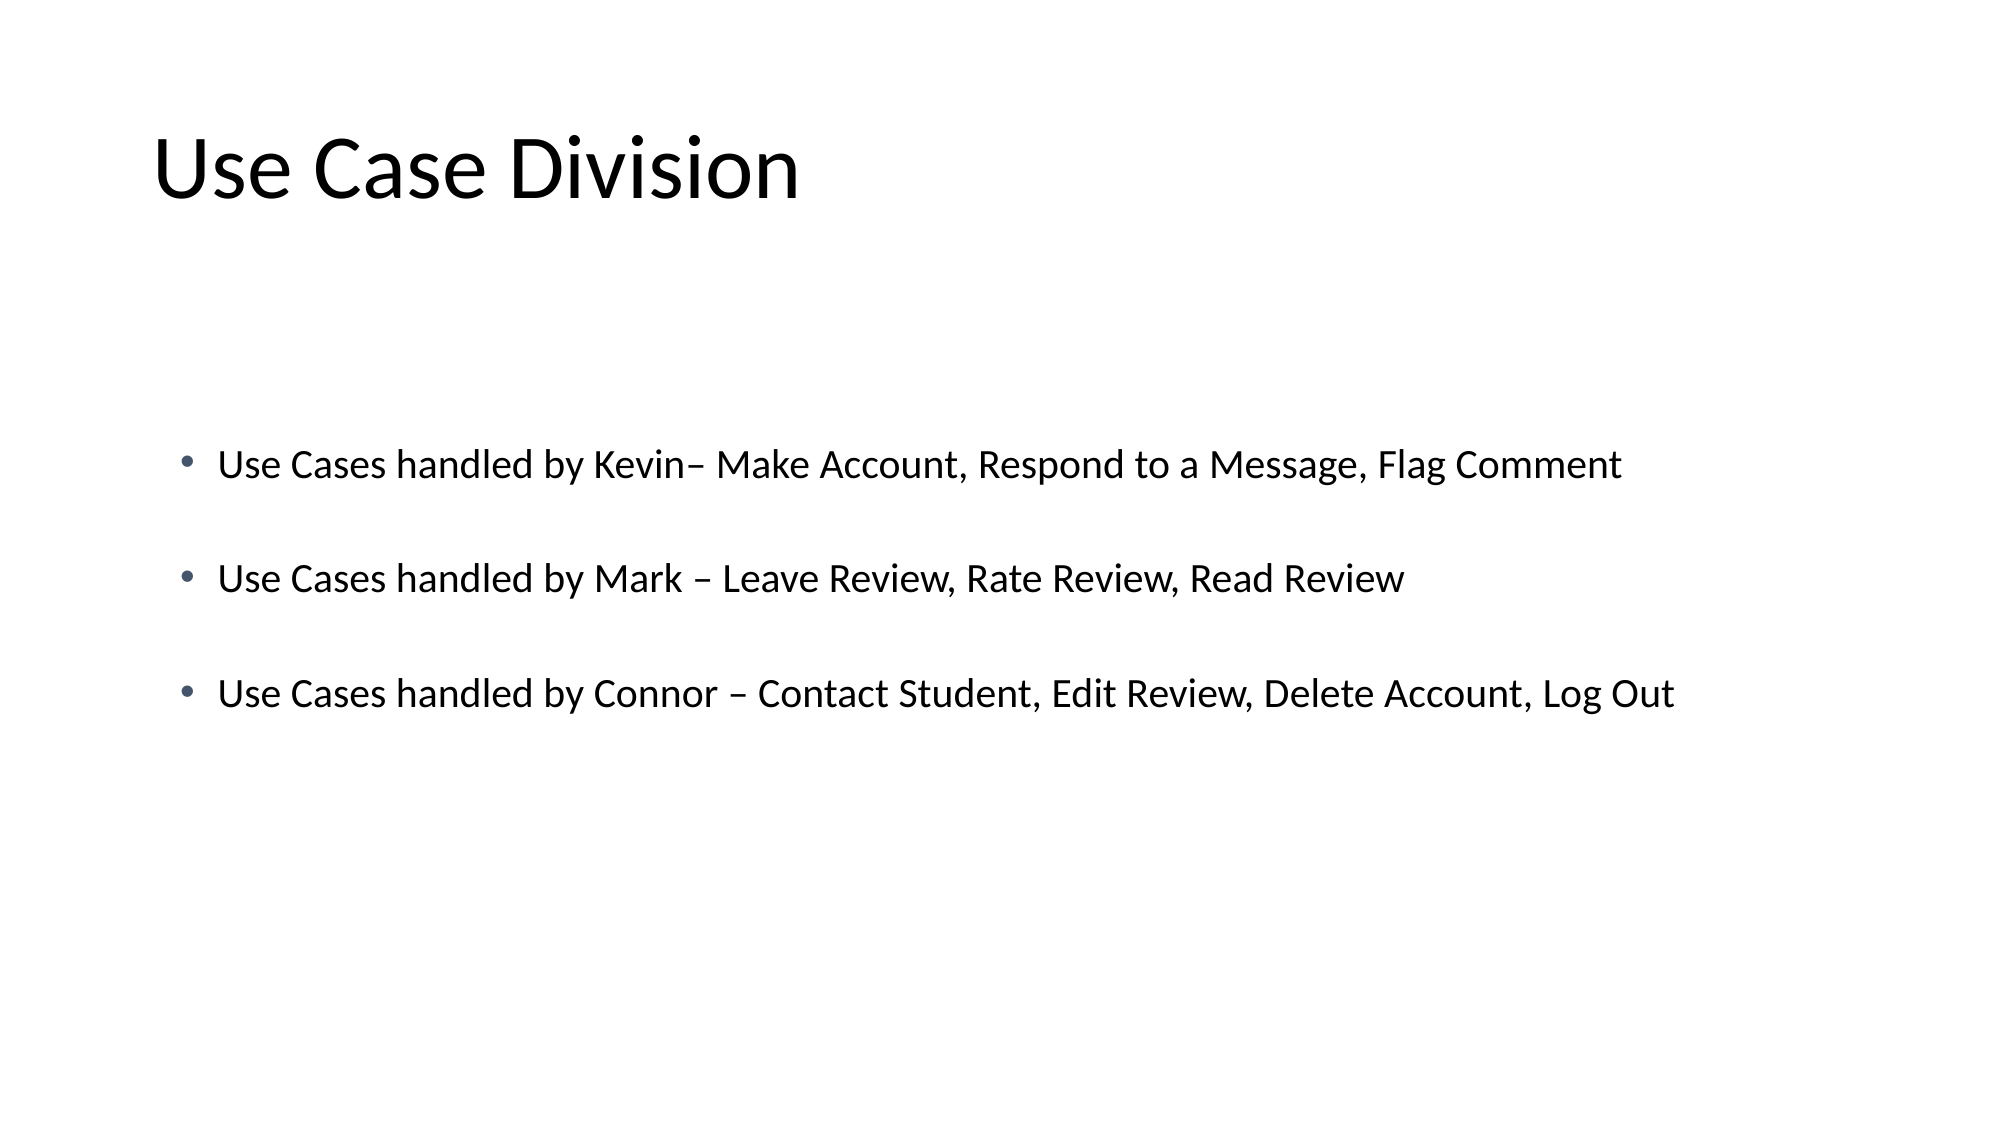

# Use Case Division
Use Cases handled by Kevin– Make Account, Respond to a Message, Flag Comment
Use Cases handled by Mark – Leave Review, Rate Review, Read Review
Use Cases handled by Connor – Contact Student, Edit Review, Delete Account, Log Out